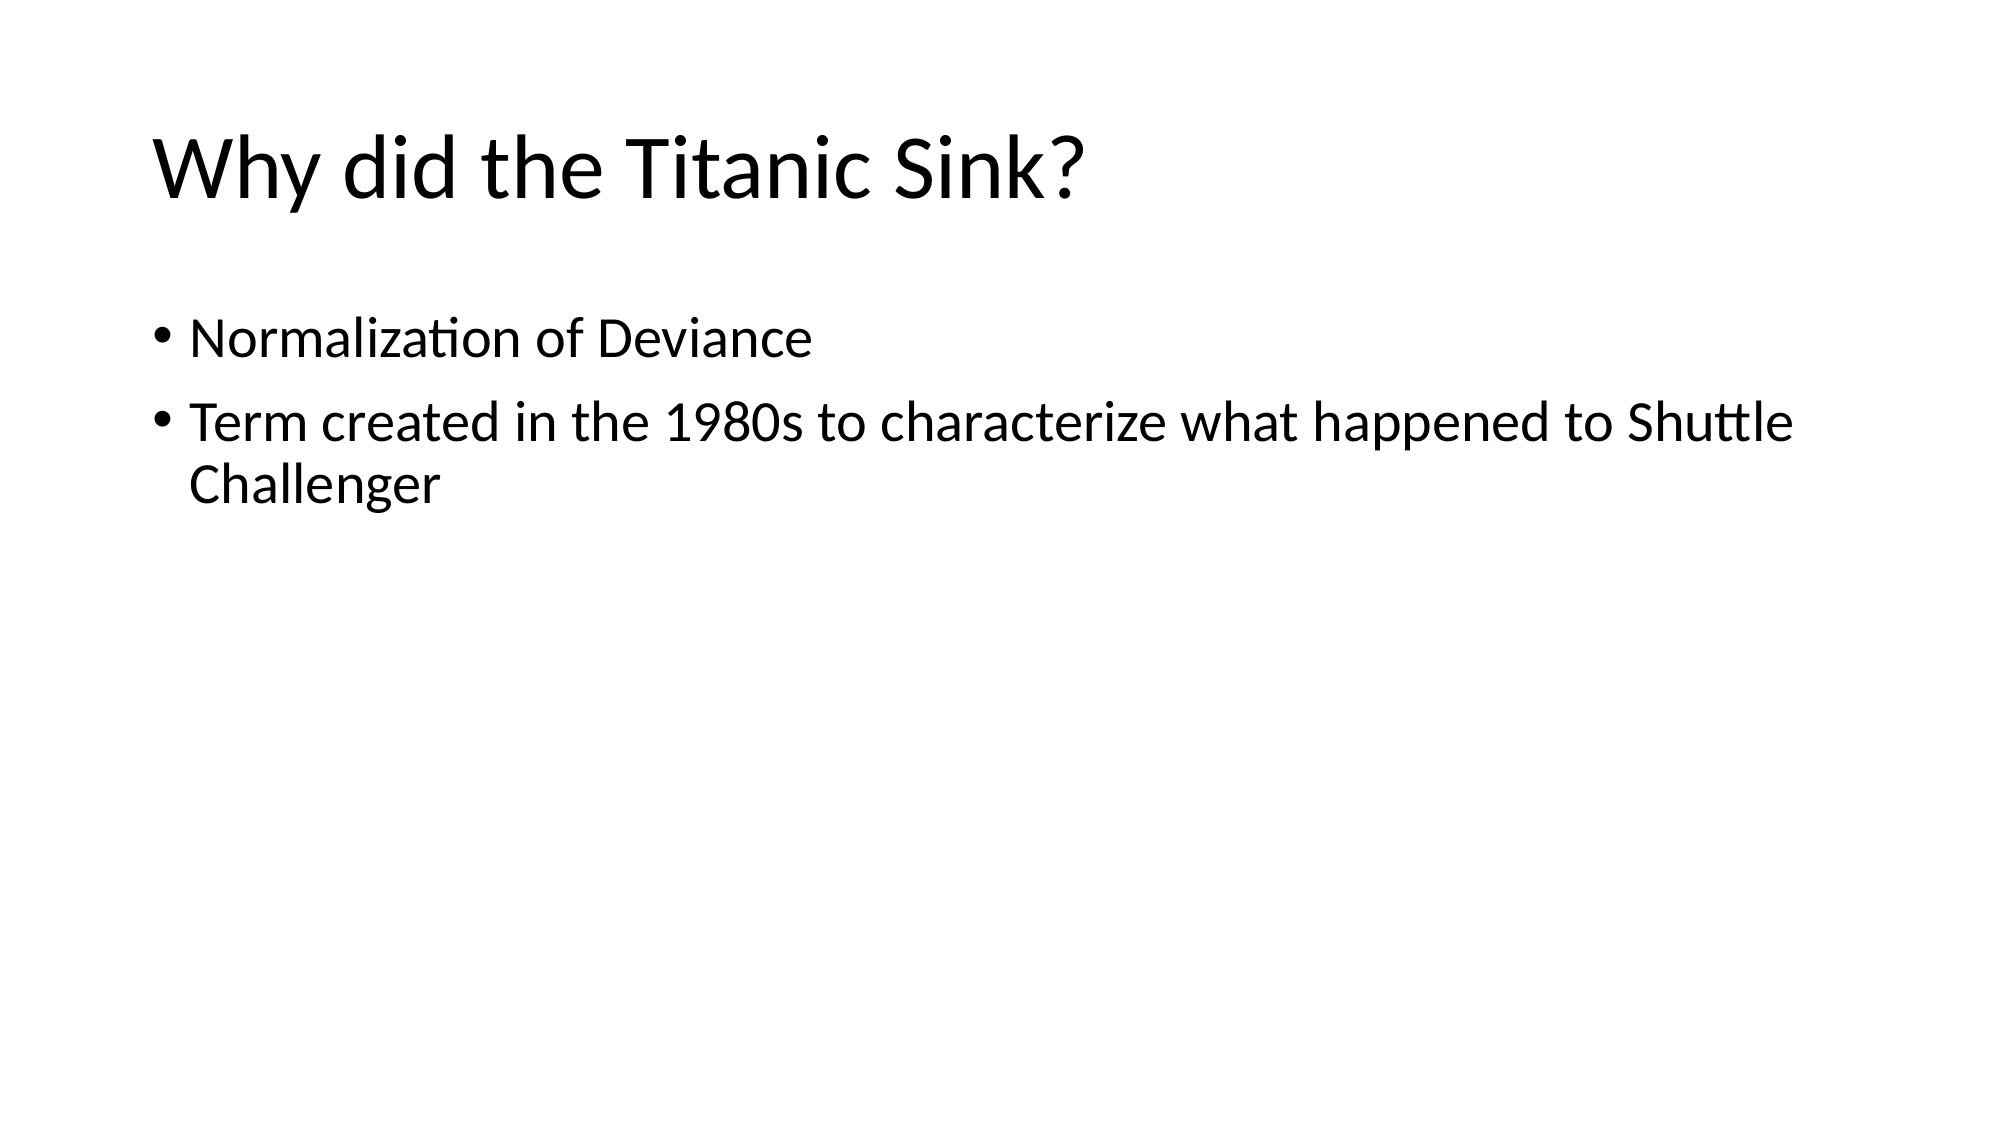

# Why did the Titanic Sink?
Normalization of Deviance
Term created in the 1980s to characterize what happened to Shuttle Challenger